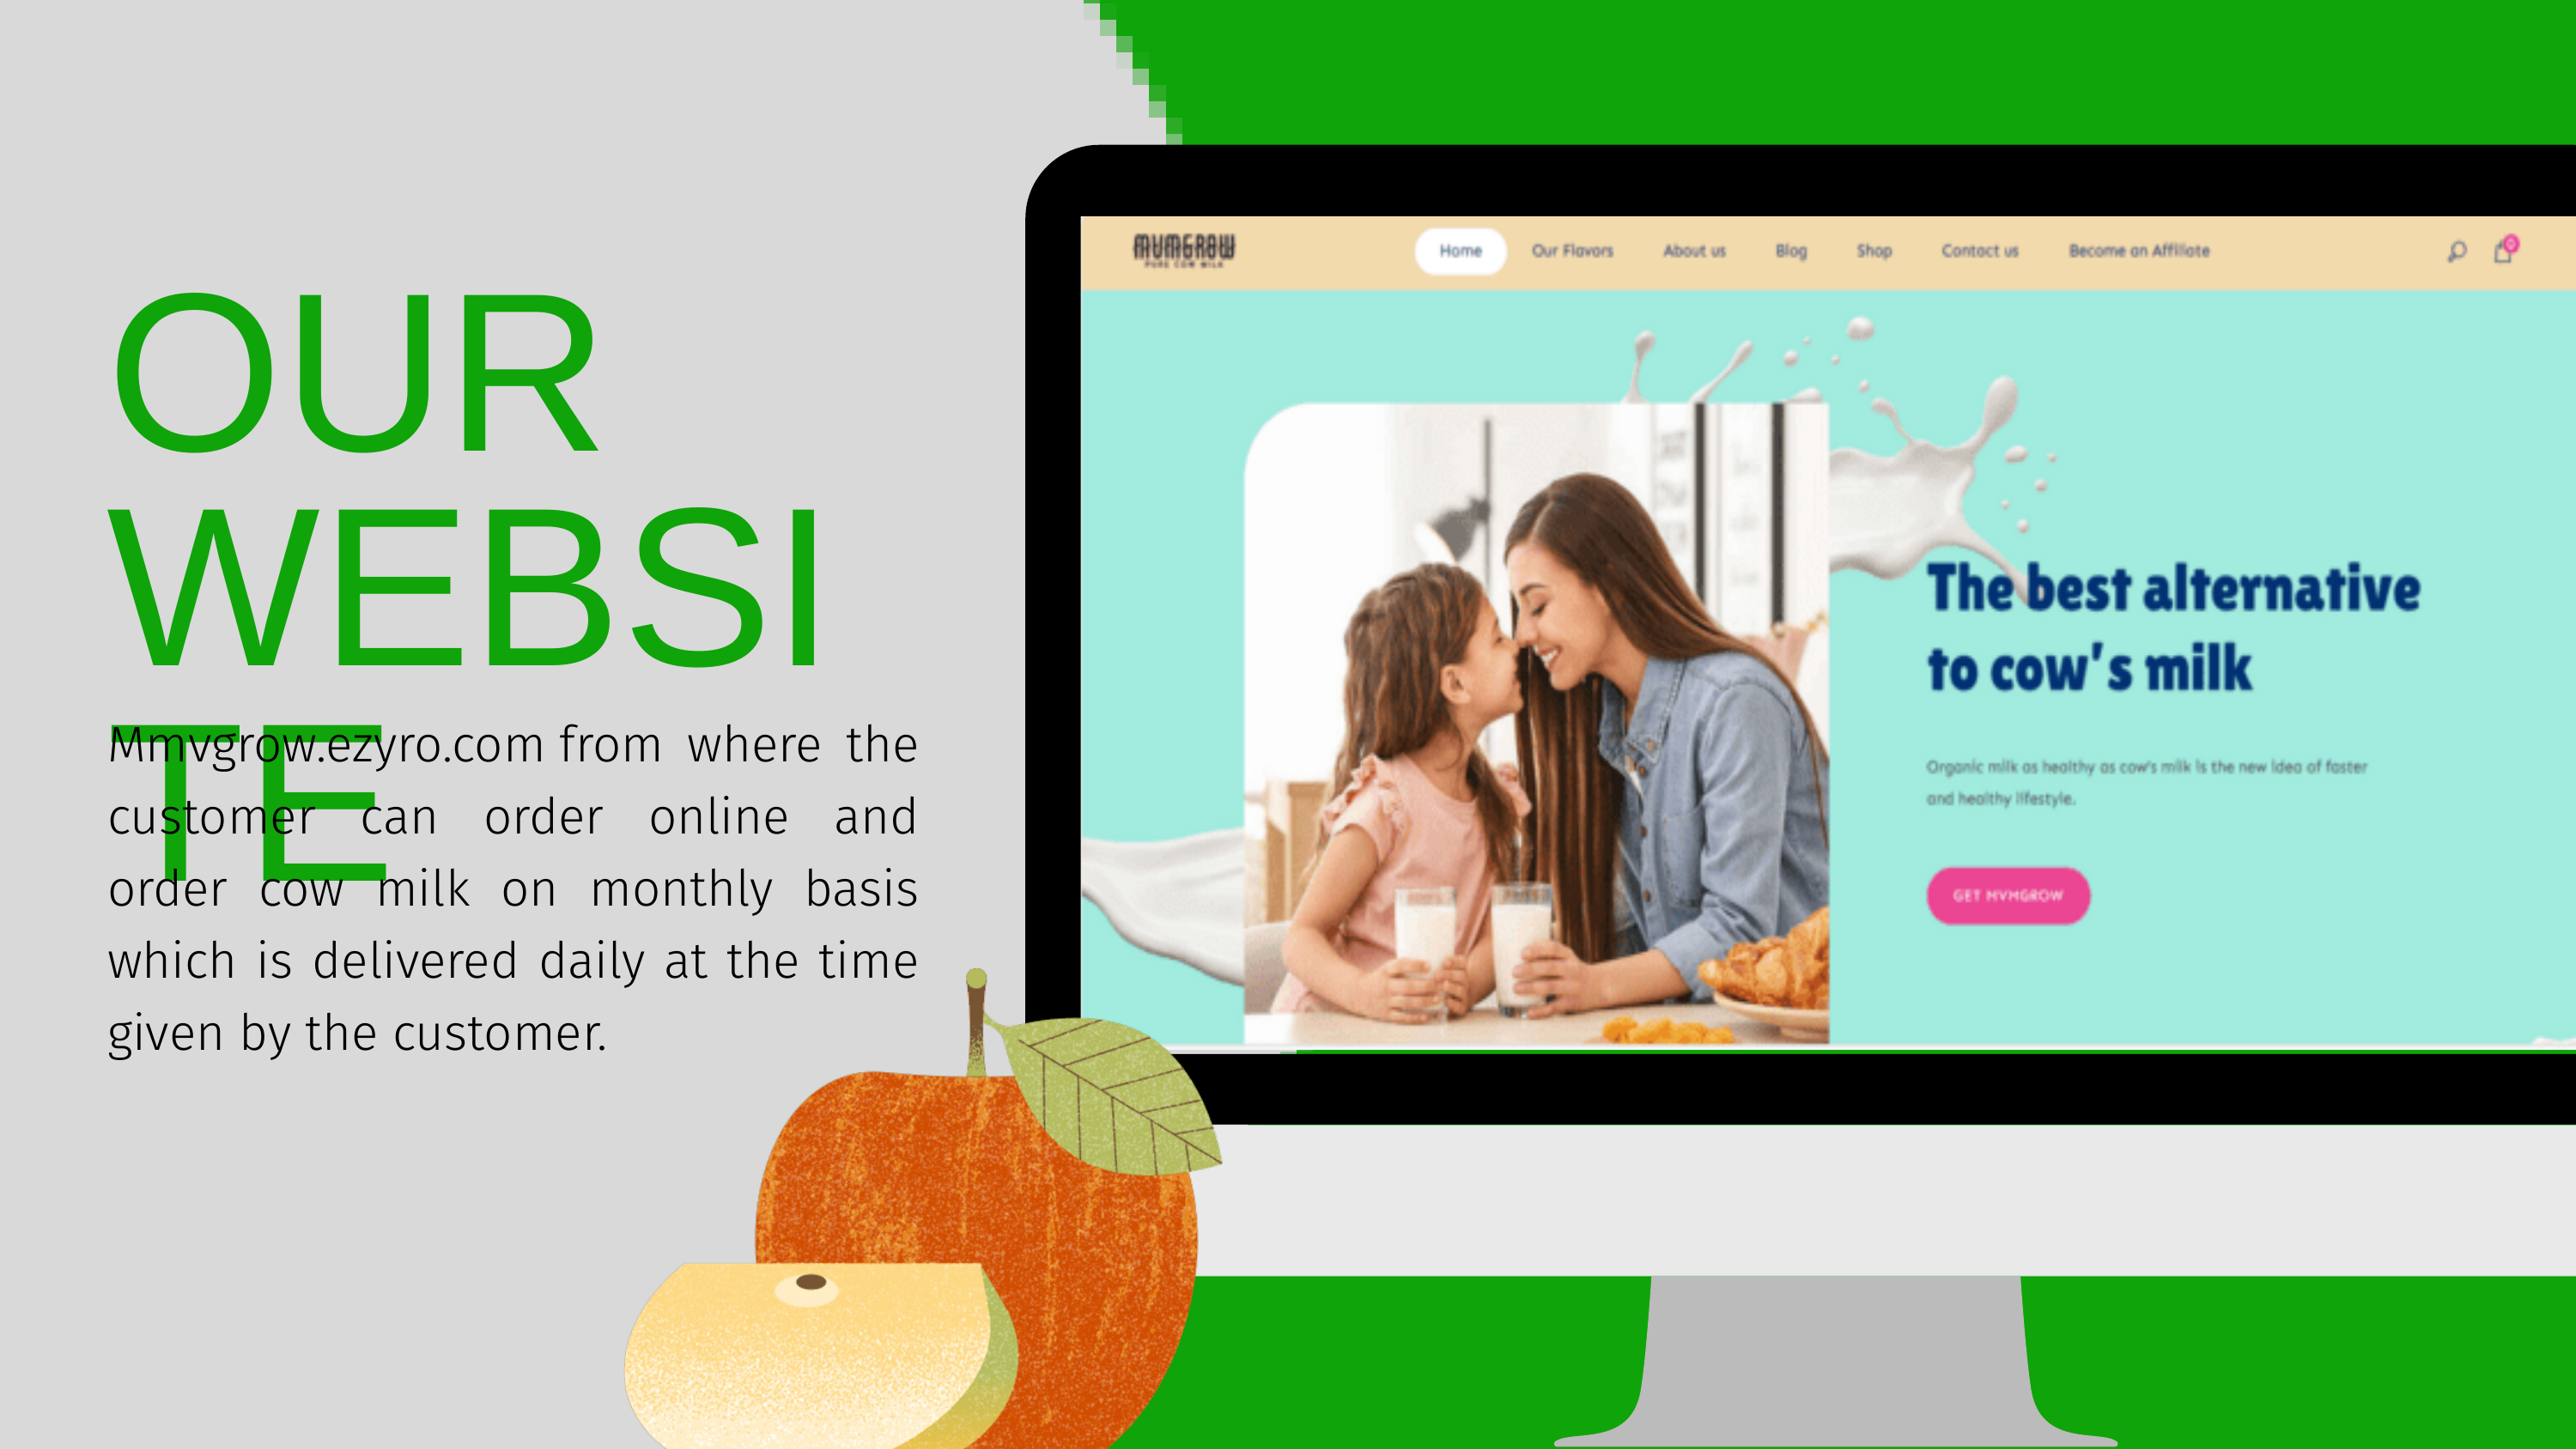

OUR
WEBSITE
Mmvgrow.ezyro.com from where the customer can order online and order cow milk on monthly basis which is delivered daily at the time given by the customer.